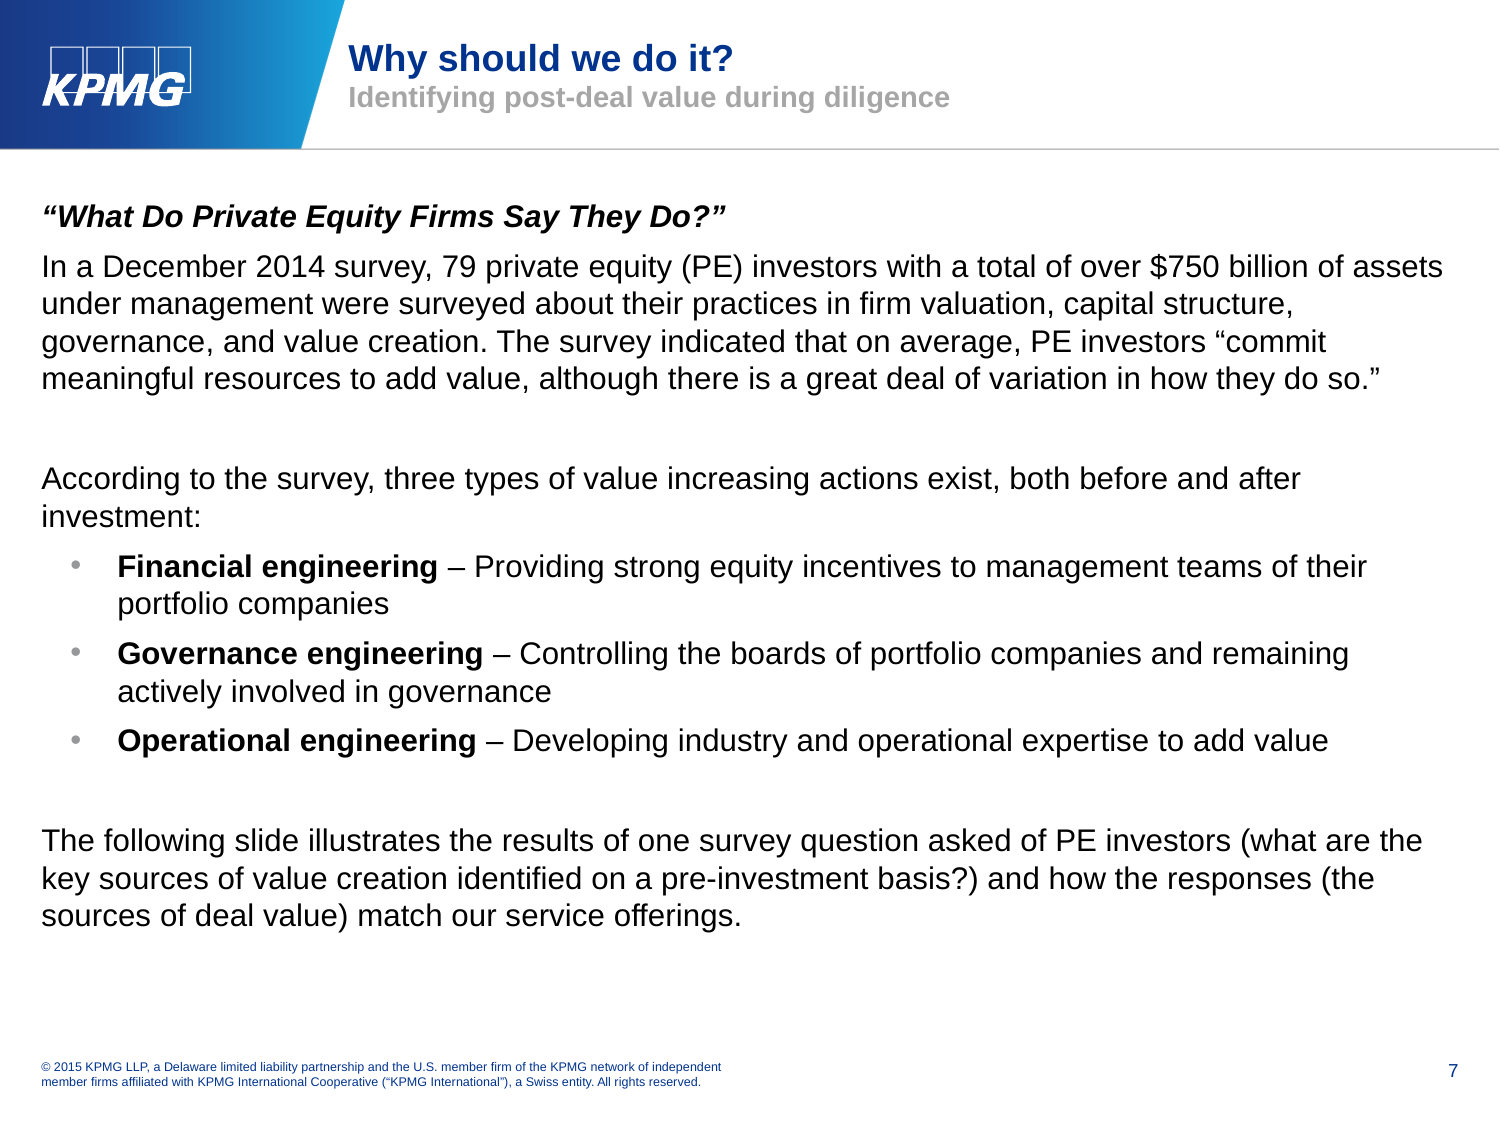

# Why should we do it? Identifying post-deal value during diligence
“What Do Private Equity Firms Say They Do?”
In a December 2014 survey, 79 private equity (PE) investors with a total of over $750 billion of assets under management were surveyed about their practices in firm valuation, capital structure, governance, and value creation. The survey indicated that on average, PE investors “commit meaningful resources to add value, although there is a great deal of variation in how they do so.”

According to the survey, three types of value increasing actions exist, both before and after investment:
Financial engineering – Providing strong equity incentives to management teams of their portfolio companies
Governance engineering – Controlling the boards of portfolio companies and remaining actively involved in governance
Operational engineering – Developing industry and operational expertise to add value

The following slide illustrates the results of one survey question asked of PE investors (what are the key sources of value creation identified on a pre-investment basis?) and how the responses (the sources of deal value) match our service offerings.